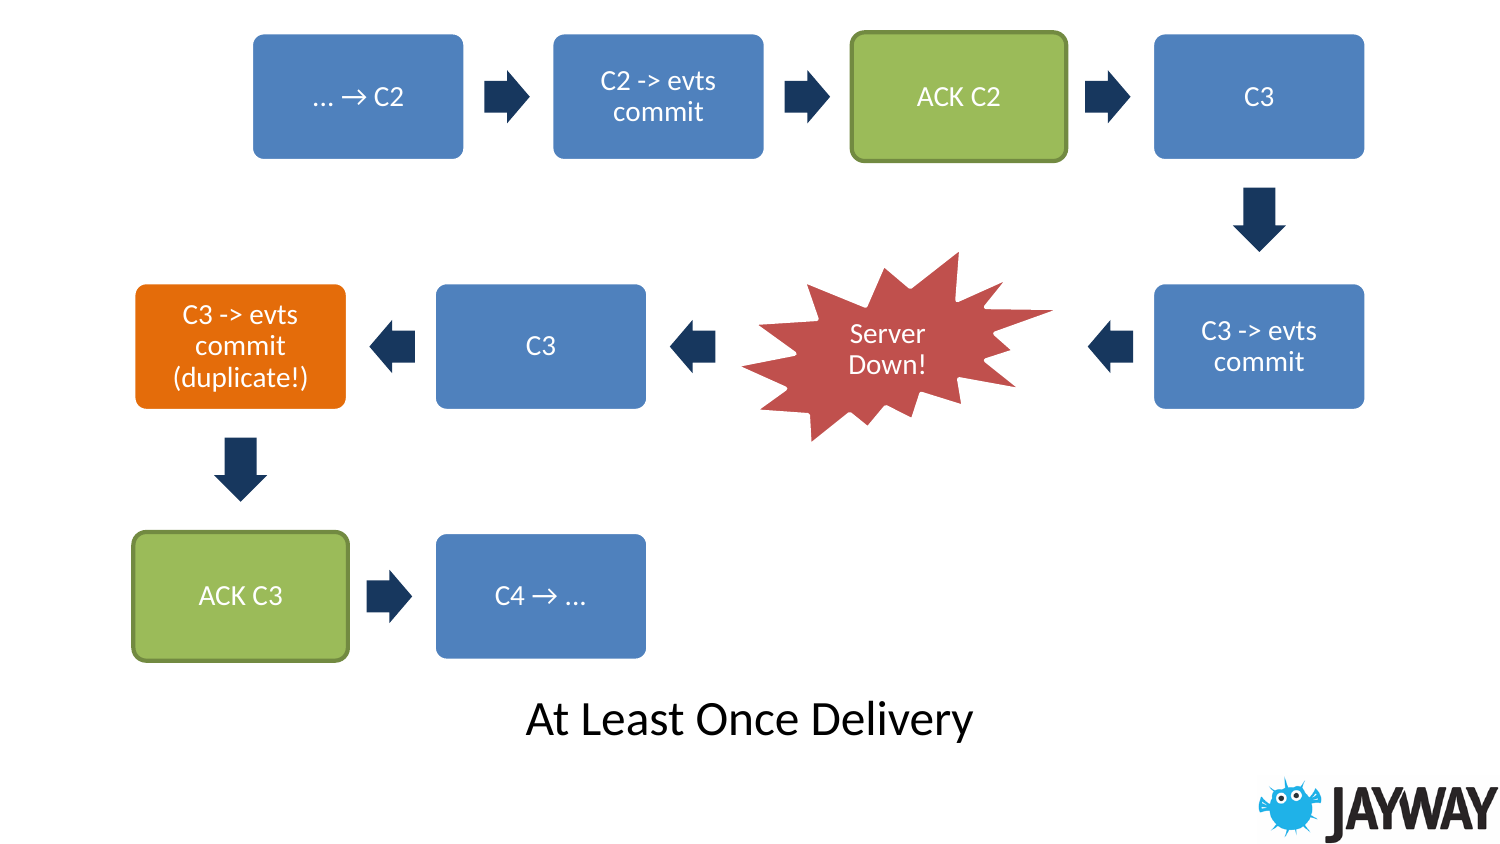

... → C2

C2 -> evts commit

ACK C2

C3

C3 -> evts commit

Server Down!

C3

C3 -> evts commit (duplicate!)

ACK C3

C4 → ...
At Least Once Delivery